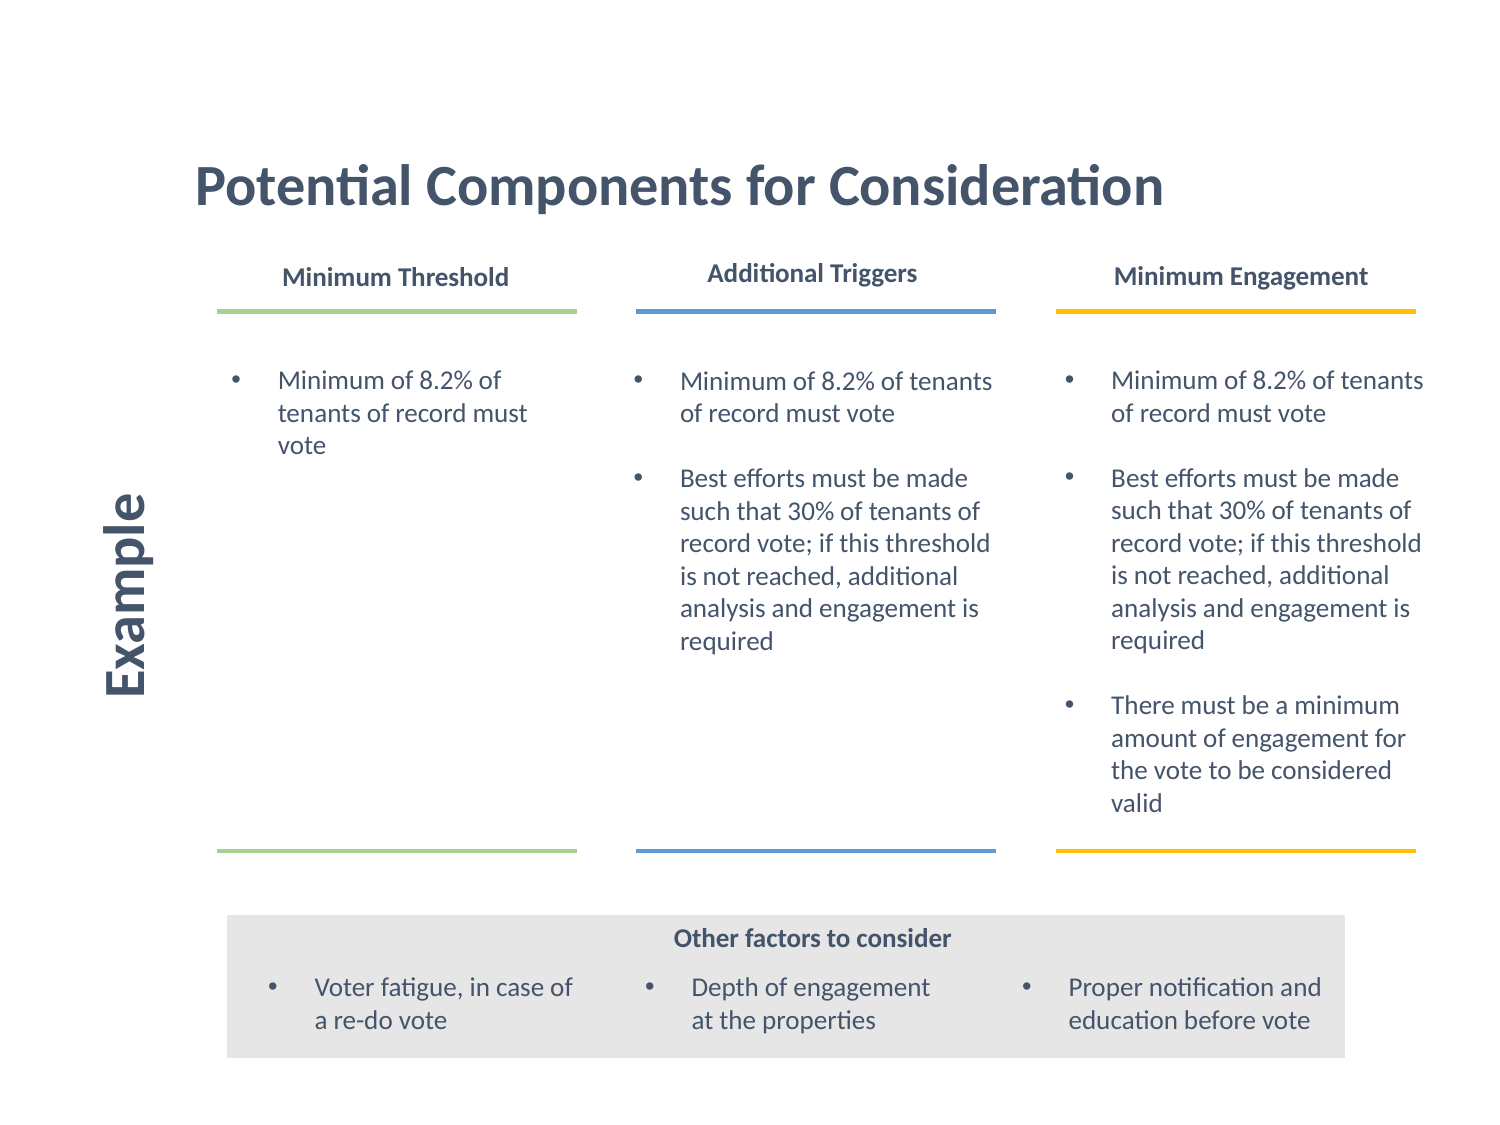

Potential Components for Consideration
Additional Triggers
Minimum Engagement
Minimum Threshold
Minimum of 8.2% of tenants of record must vote
Minimum of 8.2% of tenants of record must vote

Best efforts must be made such that 30% of tenants of record vote; if this threshold is not reached, additional analysis and engagement is required

There must be a minimum amount of engagement for the vote to be considered valid
Minimum of 8.2% of tenants of record must vote

Best efforts must be made such that 30% of tenants of record vote; if this threshold is not reached, additional analysis and engagement is required
Example
Other factors to consider

Voter fatigue, in case of a re-do vote
Depth of engagement at the properties
Proper notification and education before vote